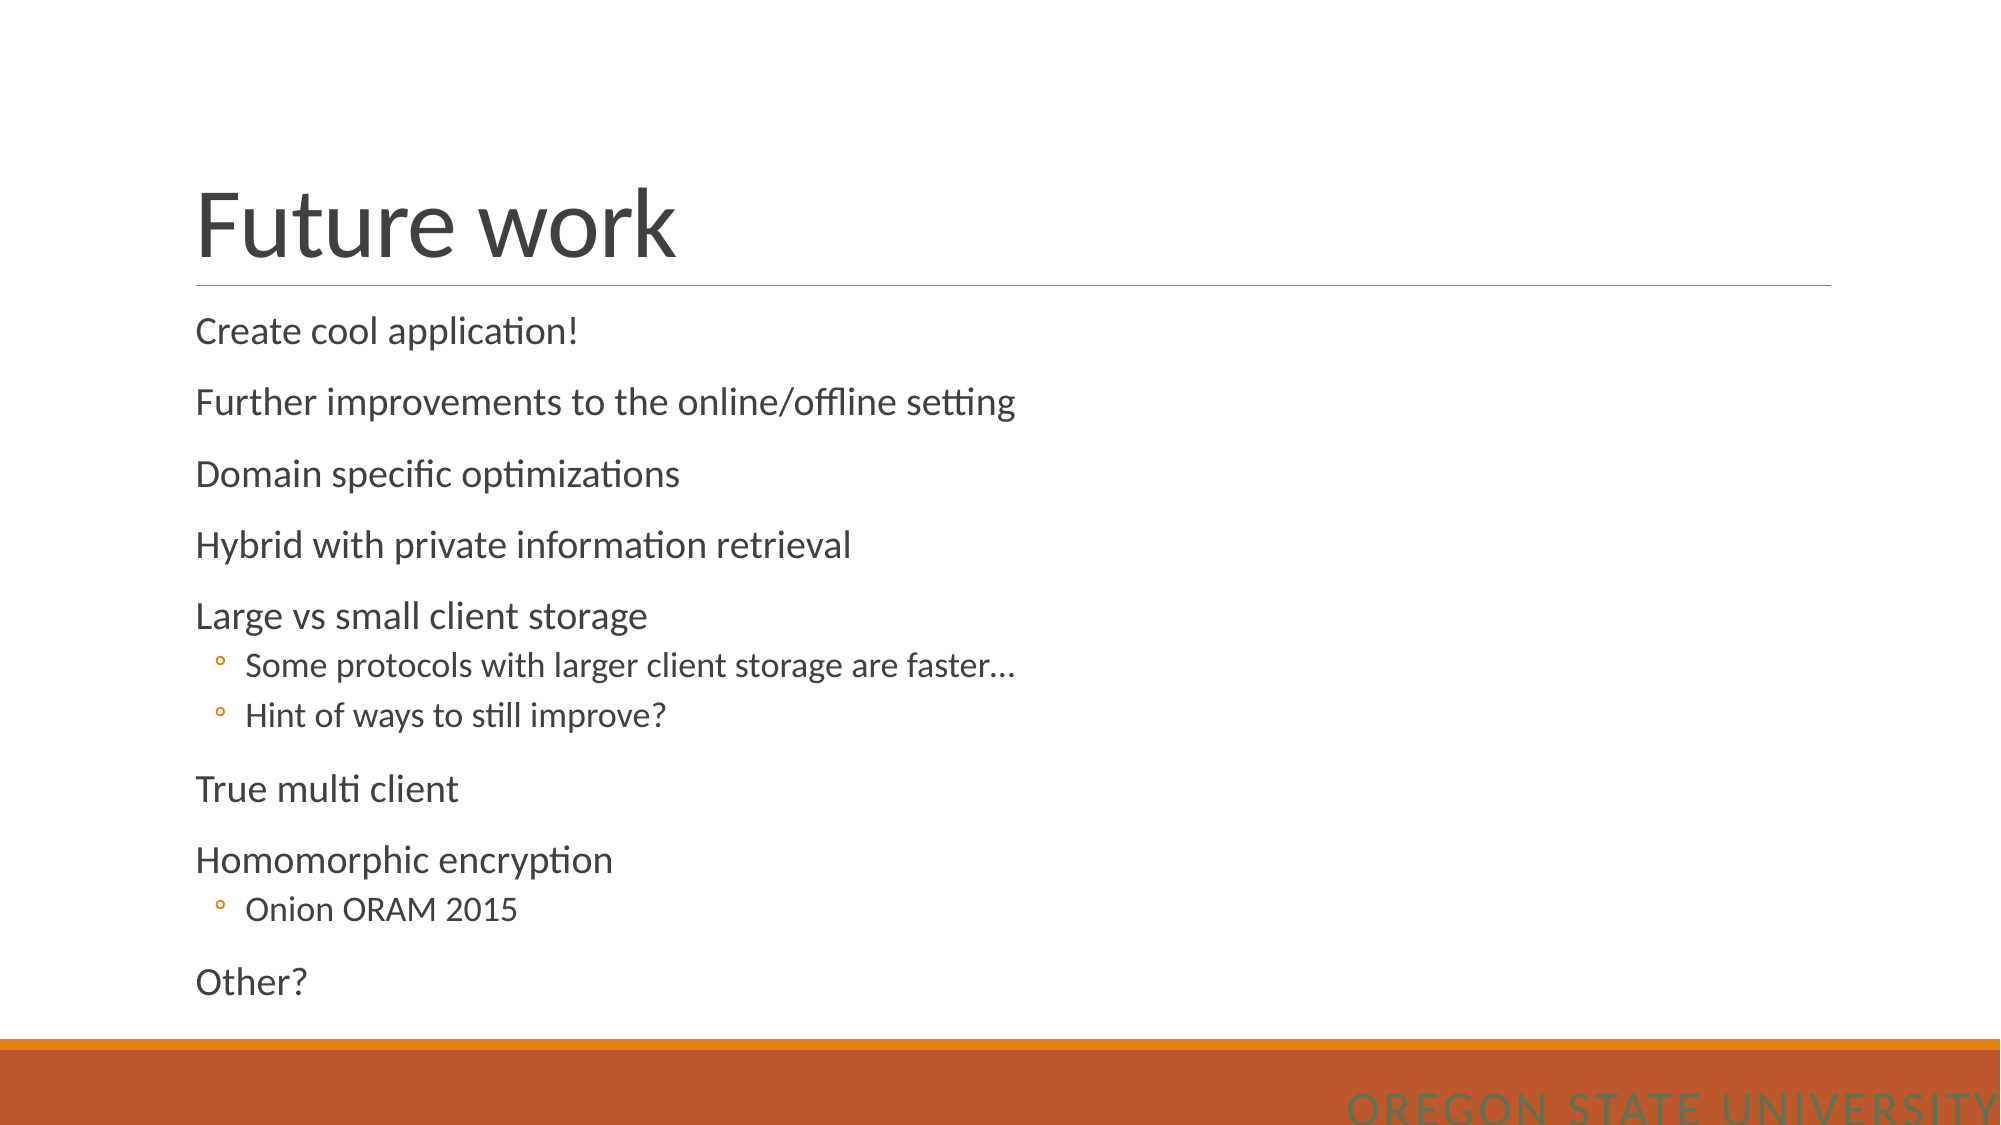

# Future work
Create cool application!
Further improvements to the online/offline setting
Domain specific optimizations
Hybrid with private information retrieval
Large vs small client storage
Some protocols with larger client storage are faster…
Hint of ways to still improve?
True multi client
Homomorphic encryption
Onion ORAM 2015
Other?

Oregon State University